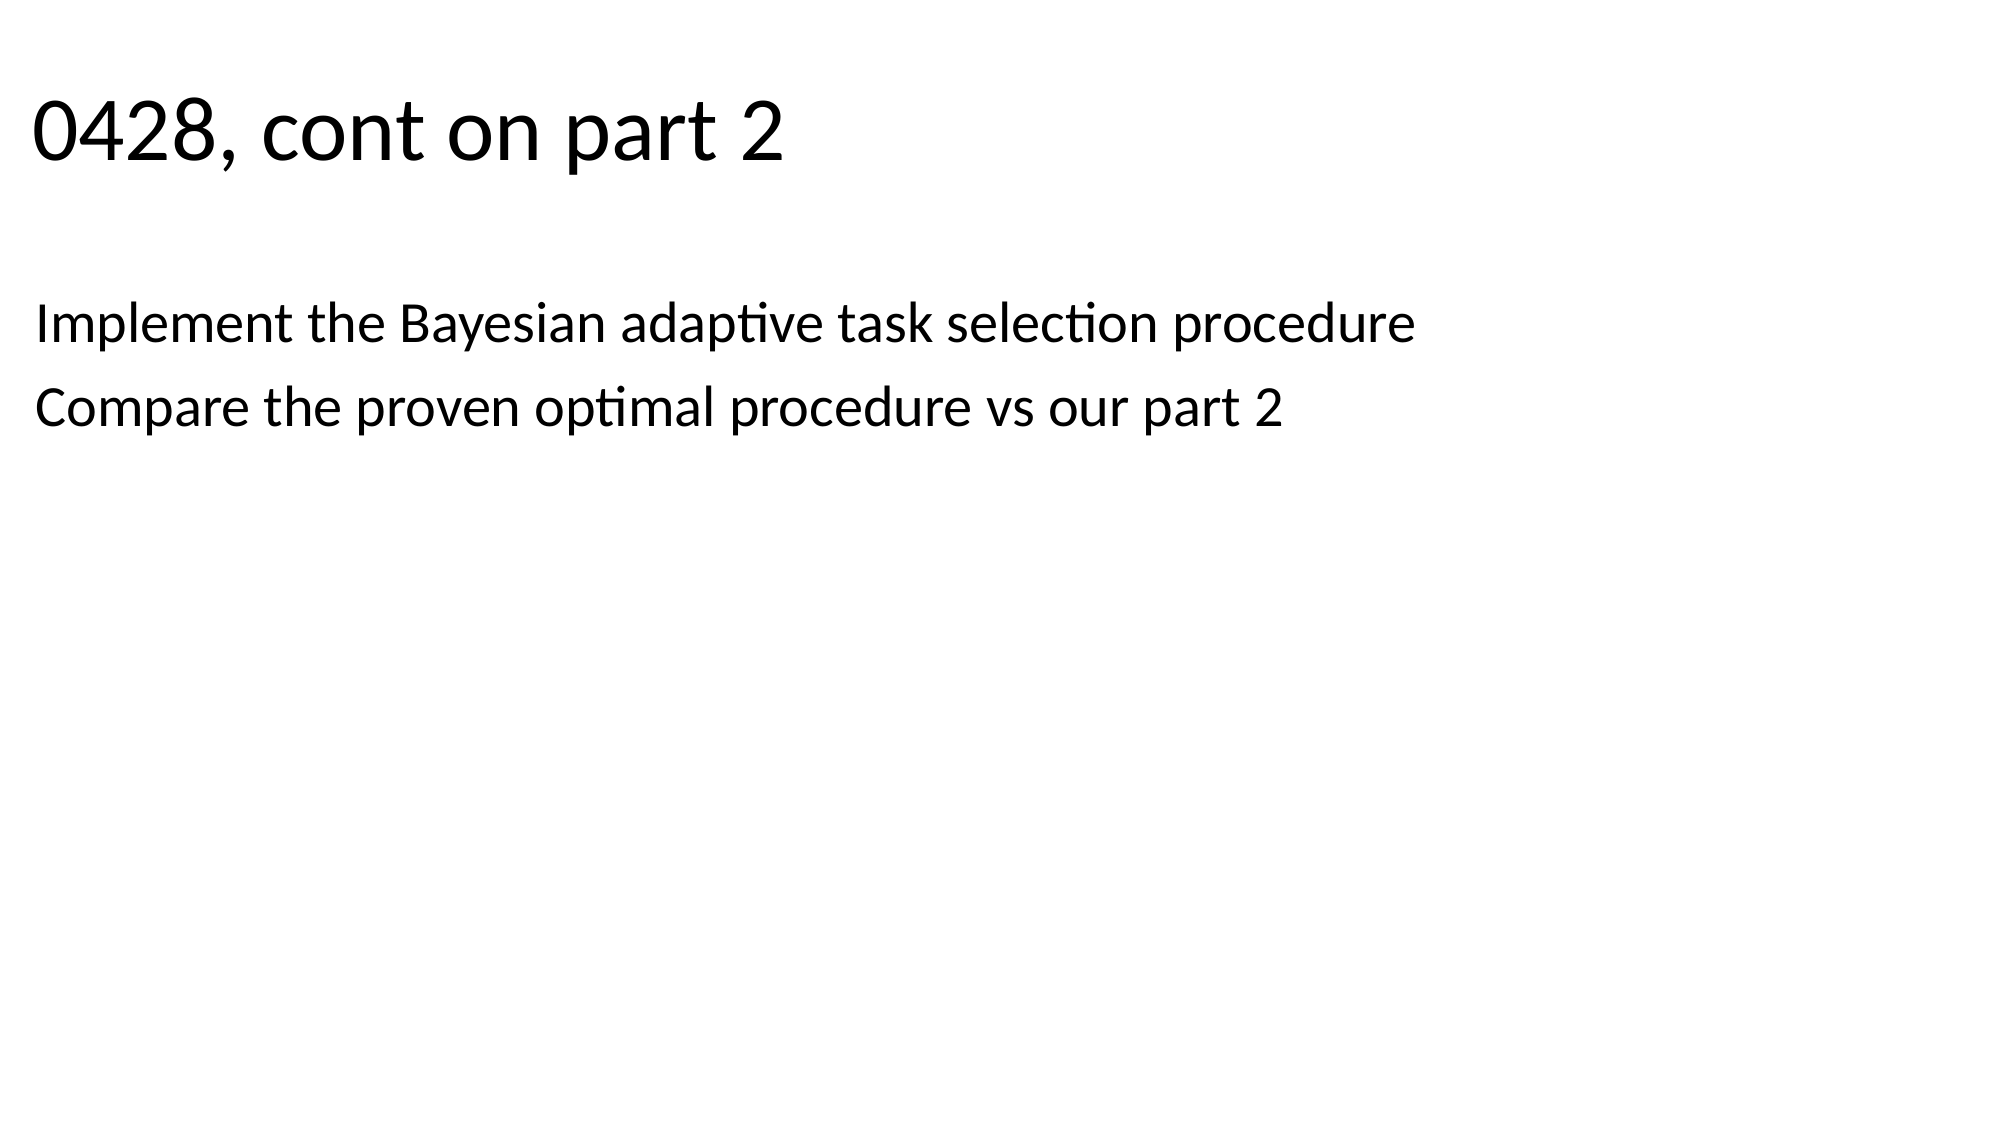

# 0428, cont on part 2
Implement the Bayesian adaptive task selection procedure
Compare the proven optimal procedure vs our part 2